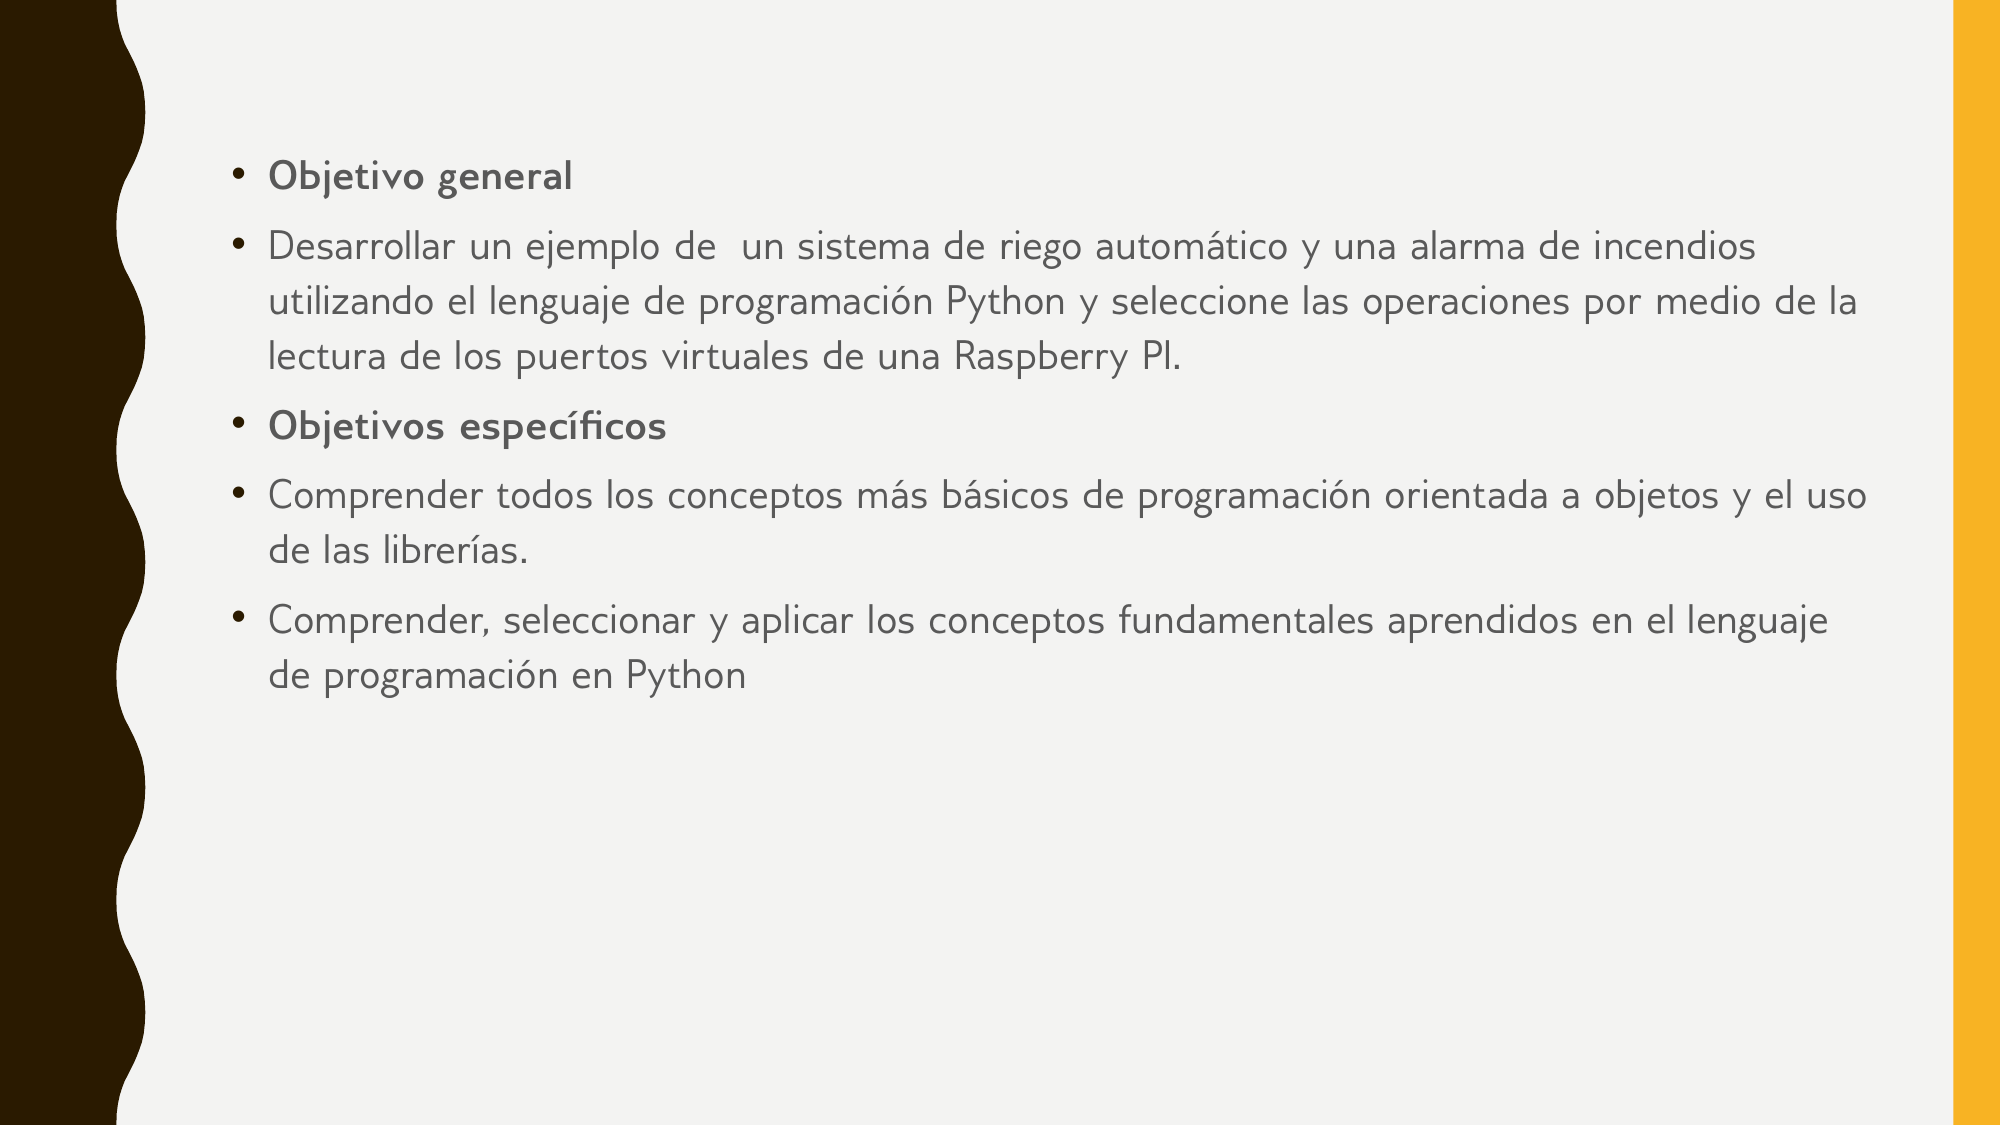

Objetivo general
Desarrollar un ejemplo de  un sistema de riego automático y una alarma de incendios utilizando el lenguaje de programación Python y seleccione las operaciones por medio de la lectura de los puertos virtuales de una Raspberry PI.
Objetivos específicos
Comprender todos los conceptos más básicos de programación orientada a objetos y el uso de las librerías.
Comprender, seleccionar y aplicar los conceptos fundamentales aprendidos en el lenguaje de programación en Python